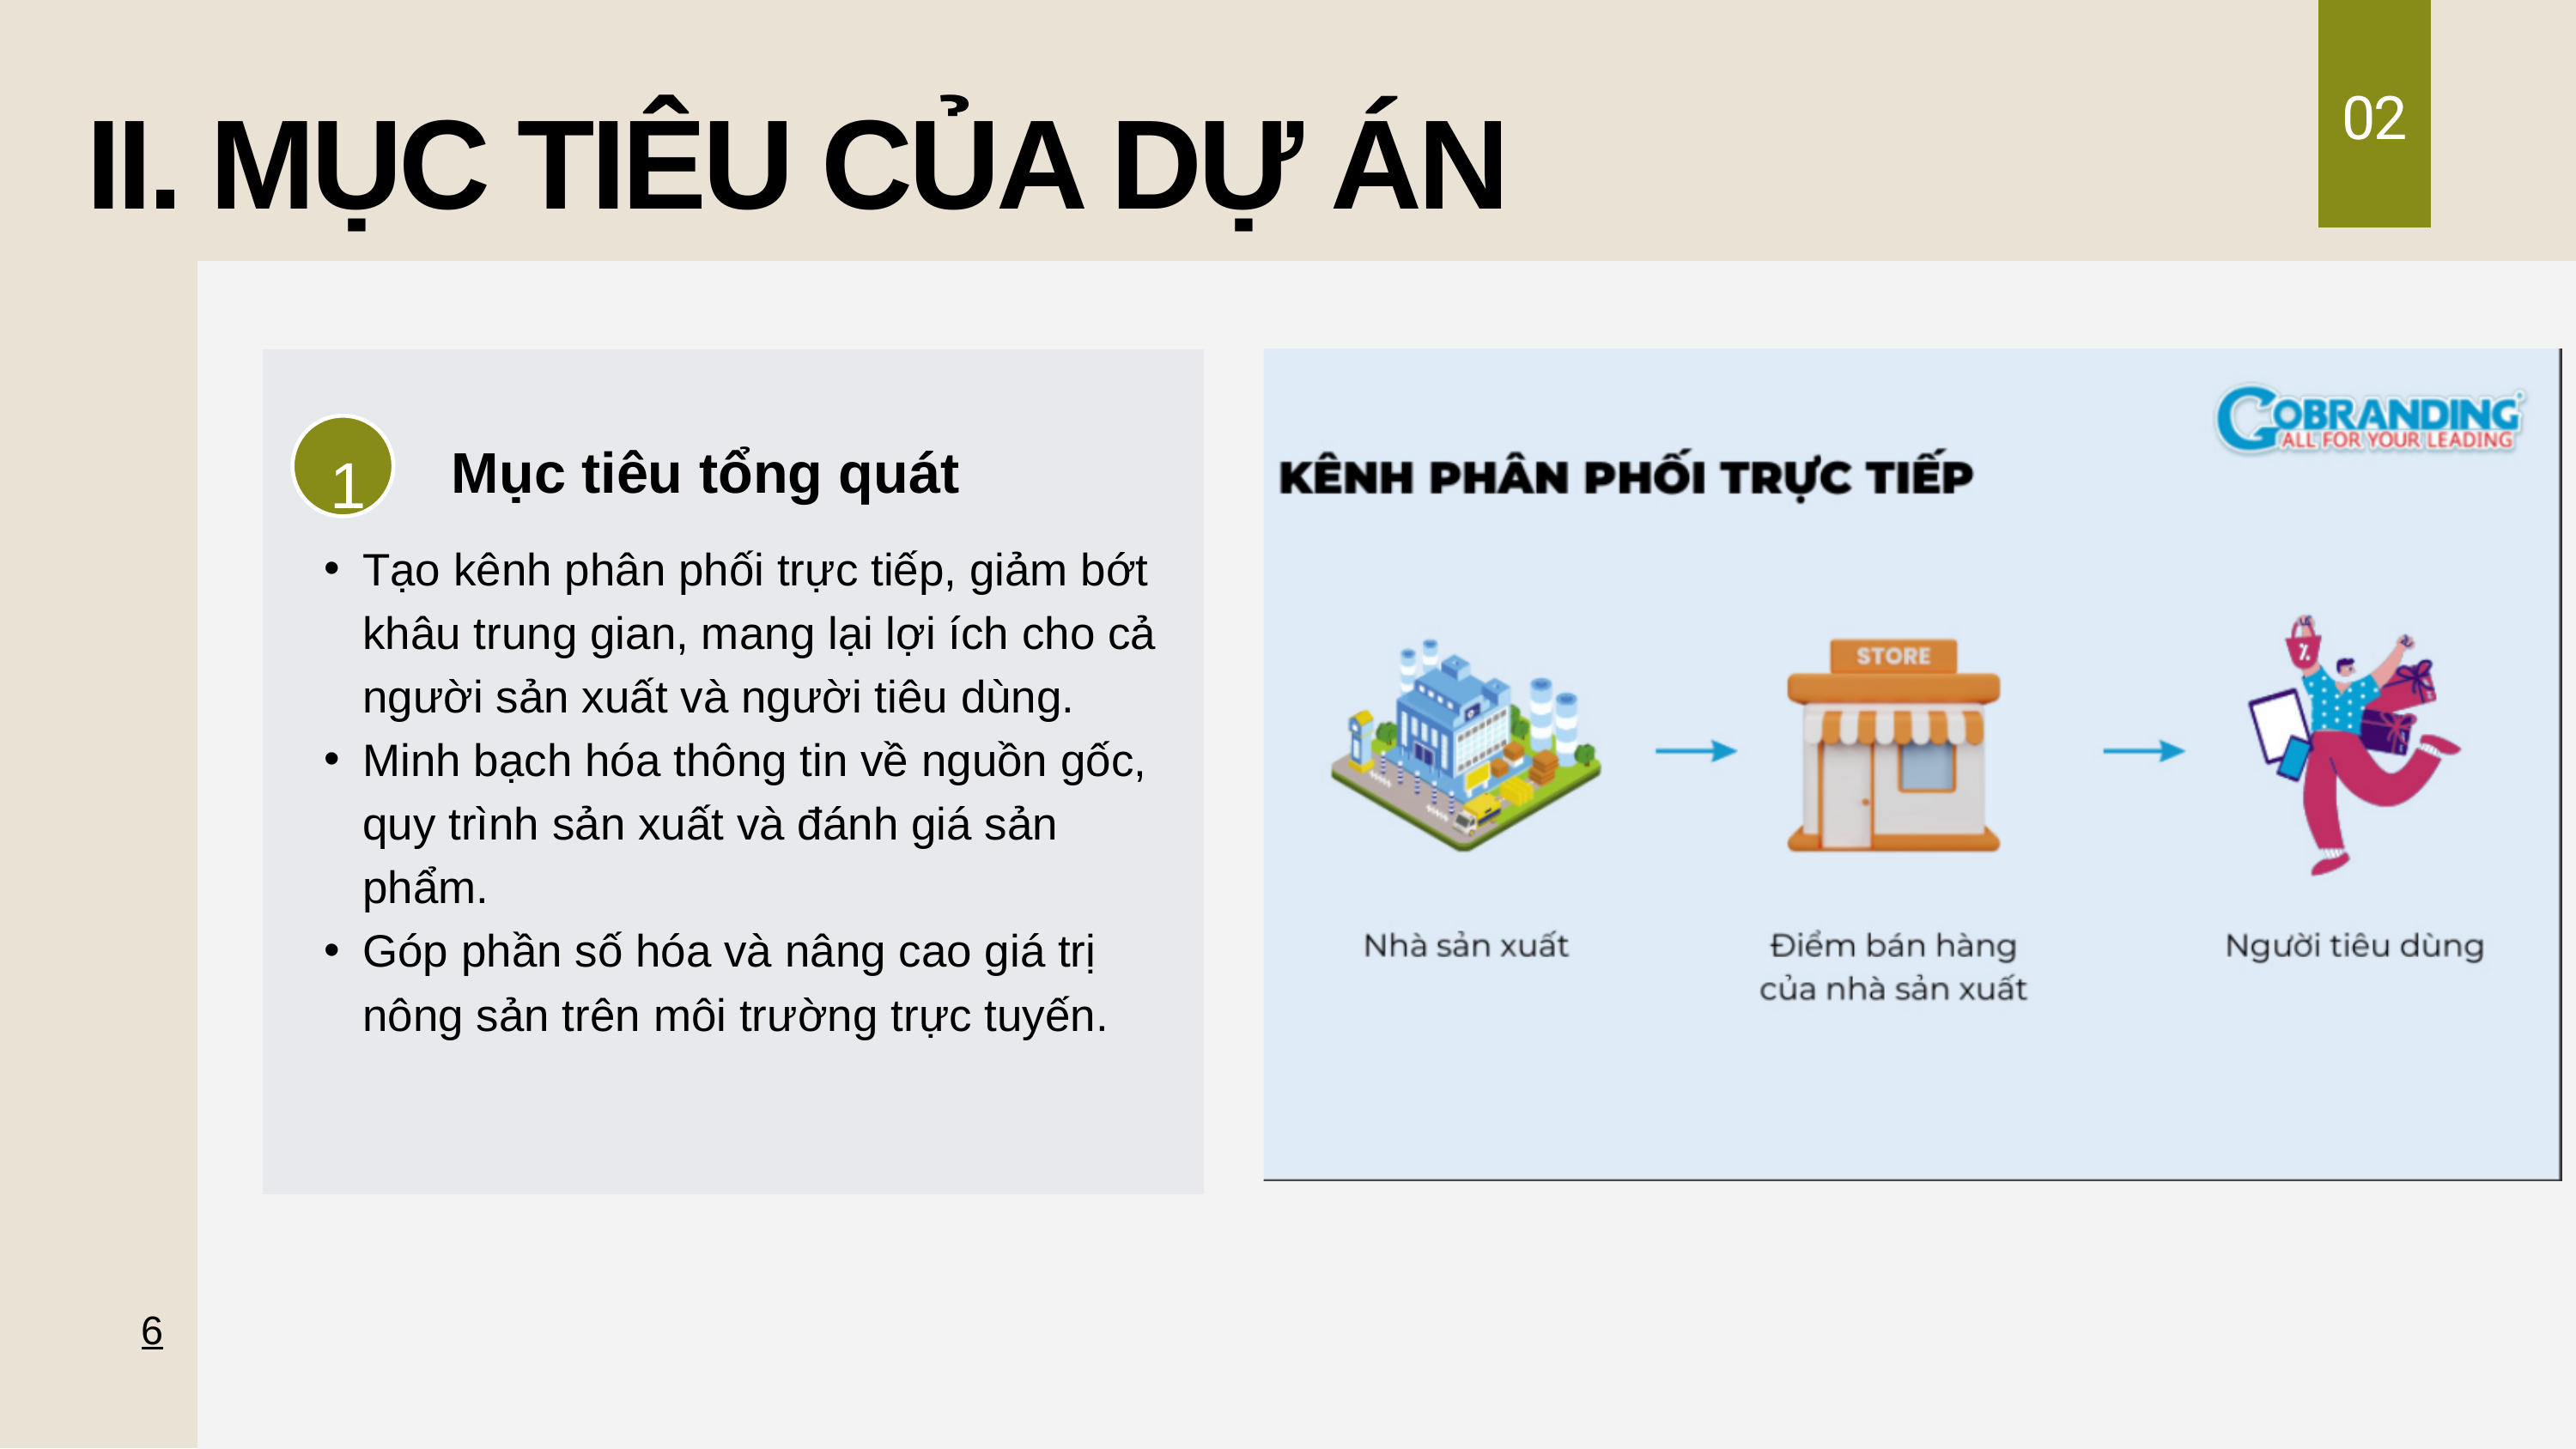

02
II. MỤC TIÊU CỦA DỰ ÁN

Mục tiêu tổng quát
1
Tạo kênh phân phối trực tiếp, giảm bớt khâu trung gian, mang lại lợi ích cho cả người sản xuất và người tiêu dùng.
Minh bạch hóa thông tin về nguồn gốc, quy trình sản xuất và đánh giá sản phẩm.
Góp phần số hóa và nâng cao giá trị nông sản trên môi trường trực tuyến.

6